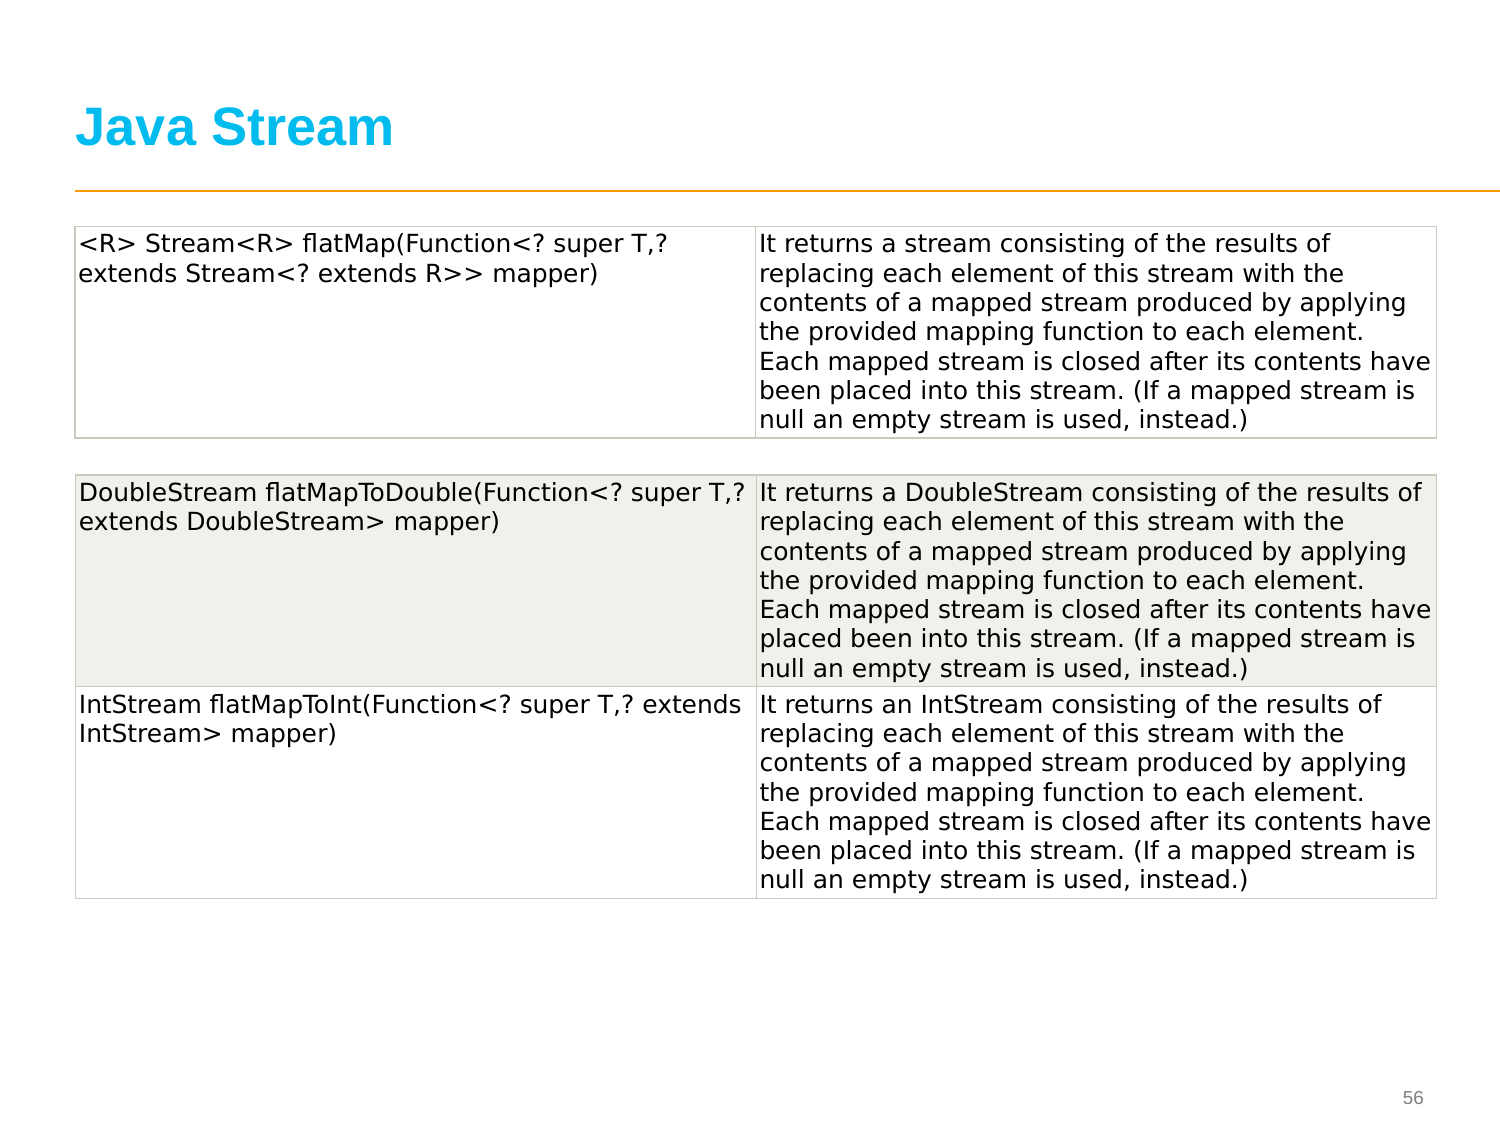

# Java Stream
| <R> Stream<R> flatMap(Function<? super T,? extends Stream<? extends R>> mapper) | It returns a stream consisting of the results of replacing each element of this stream with the contents of a mapped stream produced by applying the provided mapping function to each element. Each mapped stream is closed after its contents have been placed into this stream. (If a mapped stream is null an empty stream is used, instead.) |
| --- | --- |
| DoubleStream flatMapToDouble(Function<? super T,? extends DoubleStream> mapper) | It returns a DoubleStream consisting of the results of replacing each element of this stream with the contents of a mapped stream produced by applying the provided mapping function to each element. Each mapped stream is closed after its contents have placed been into this stream. (If a mapped stream is null an empty stream is used, instead.) |
| --- | --- |
| IntStream flatMapToInt(Function<? super T,? extends IntStream> mapper) | It returns an IntStream consisting of the results of replacing each element of this stream with the contents of a mapped stream produced by applying the provided mapping function to each element. Each mapped stream is closed after its contents have been placed into this stream. (If a mapped stream is null an empty stream is used, instead.) |